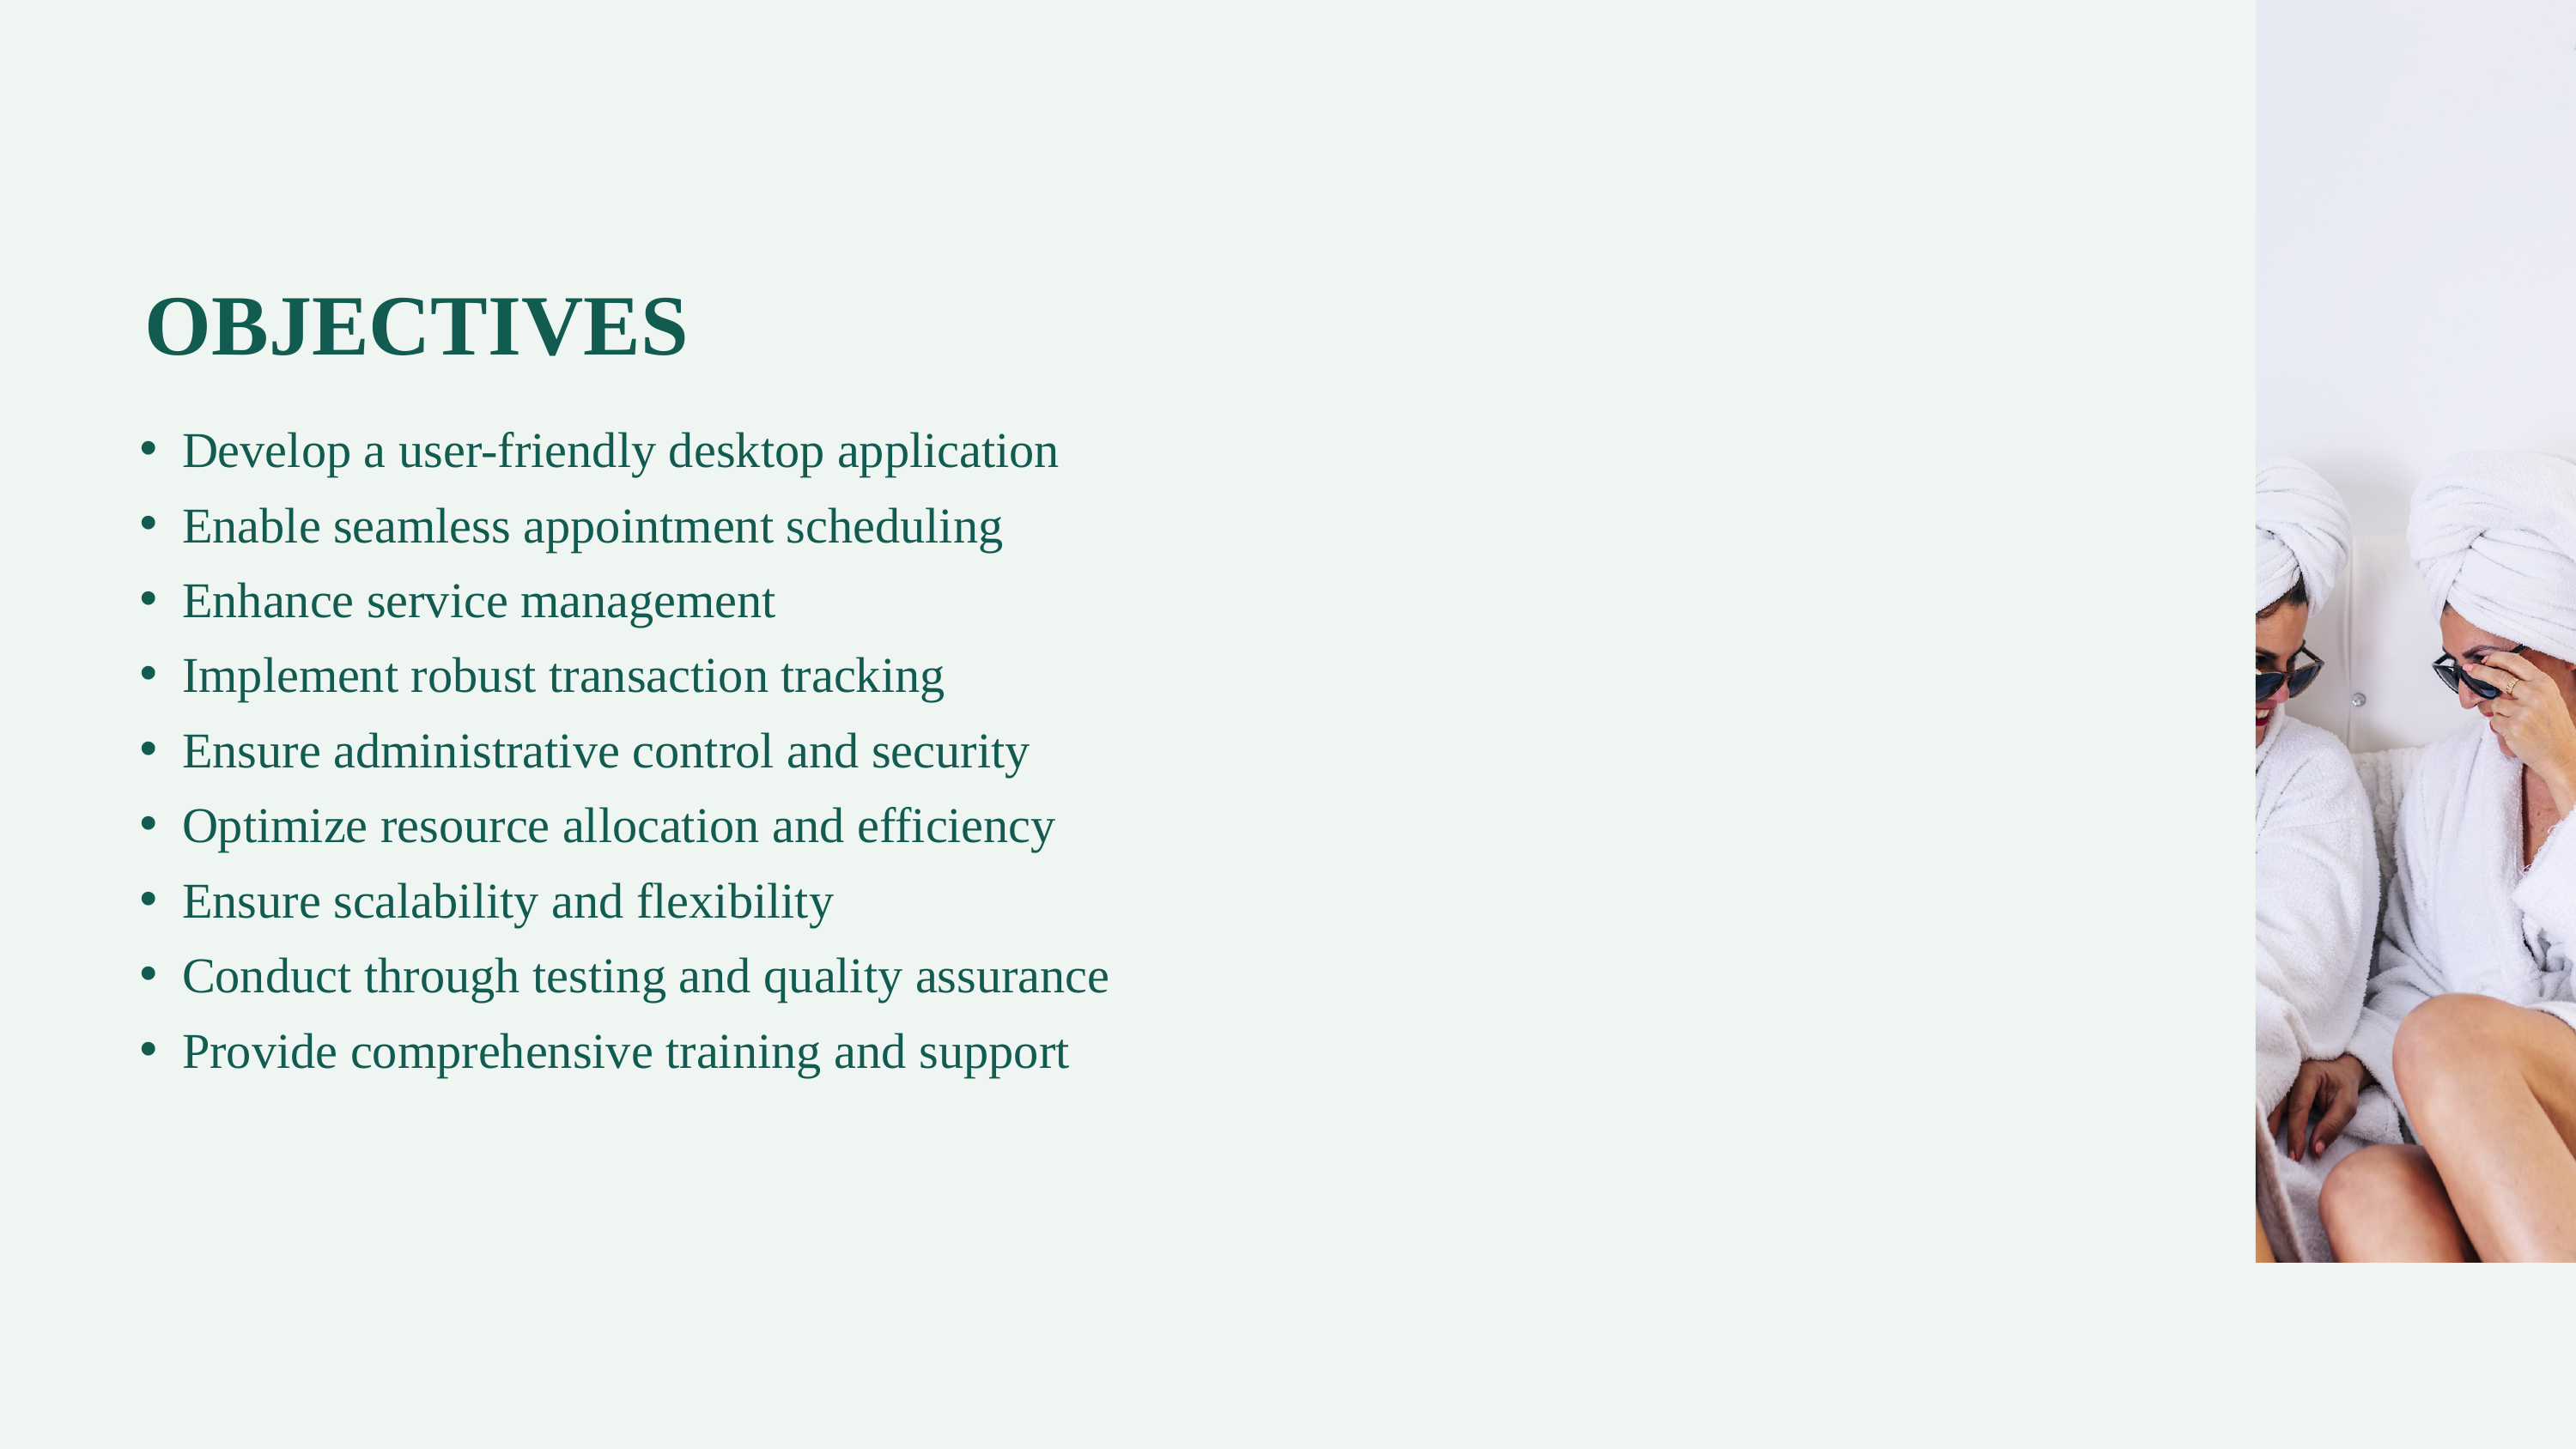

OBJECTIVES
Develop a user-friendly desktop application
Enable seamless appointment scheduling
Enhance service management
Implement robust transaction tracking
Ensure administrative control and security
Optimize resource allocation and efficiency
Ensure scalability and flexibility
Conduct through testing and quality assurance
Provide comprehensive training and support